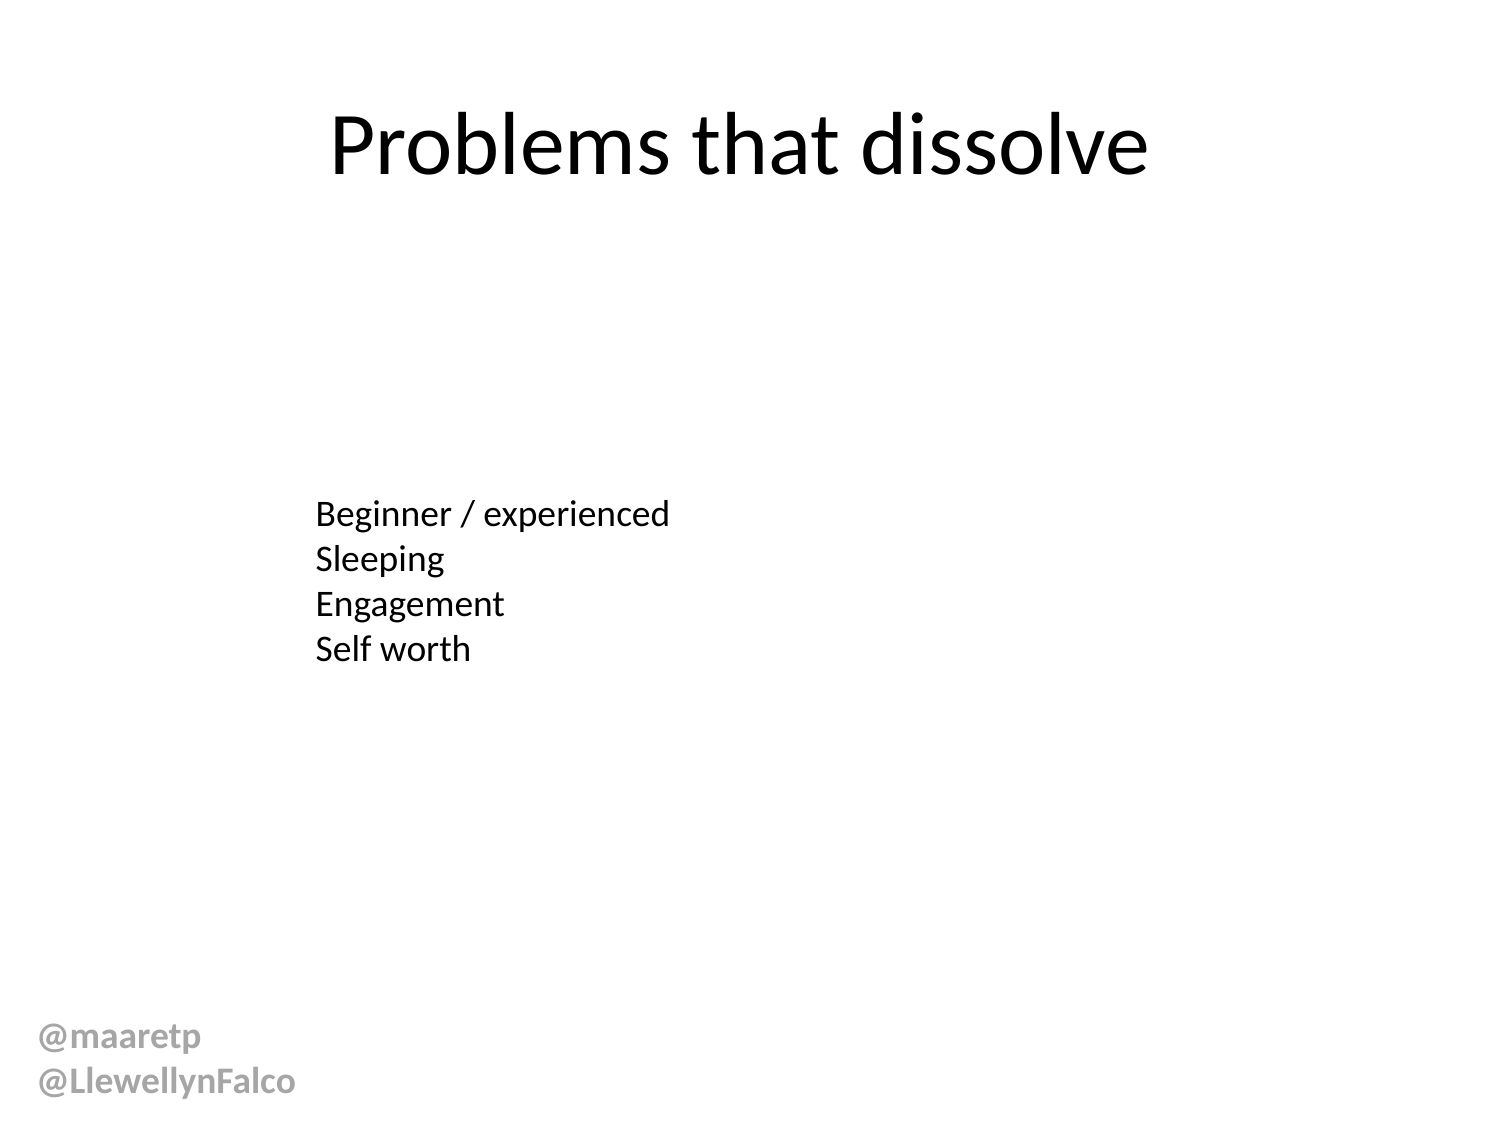

# Problems that dissolve
Beginner / experienced
Sleeping
Engagement
Self worth